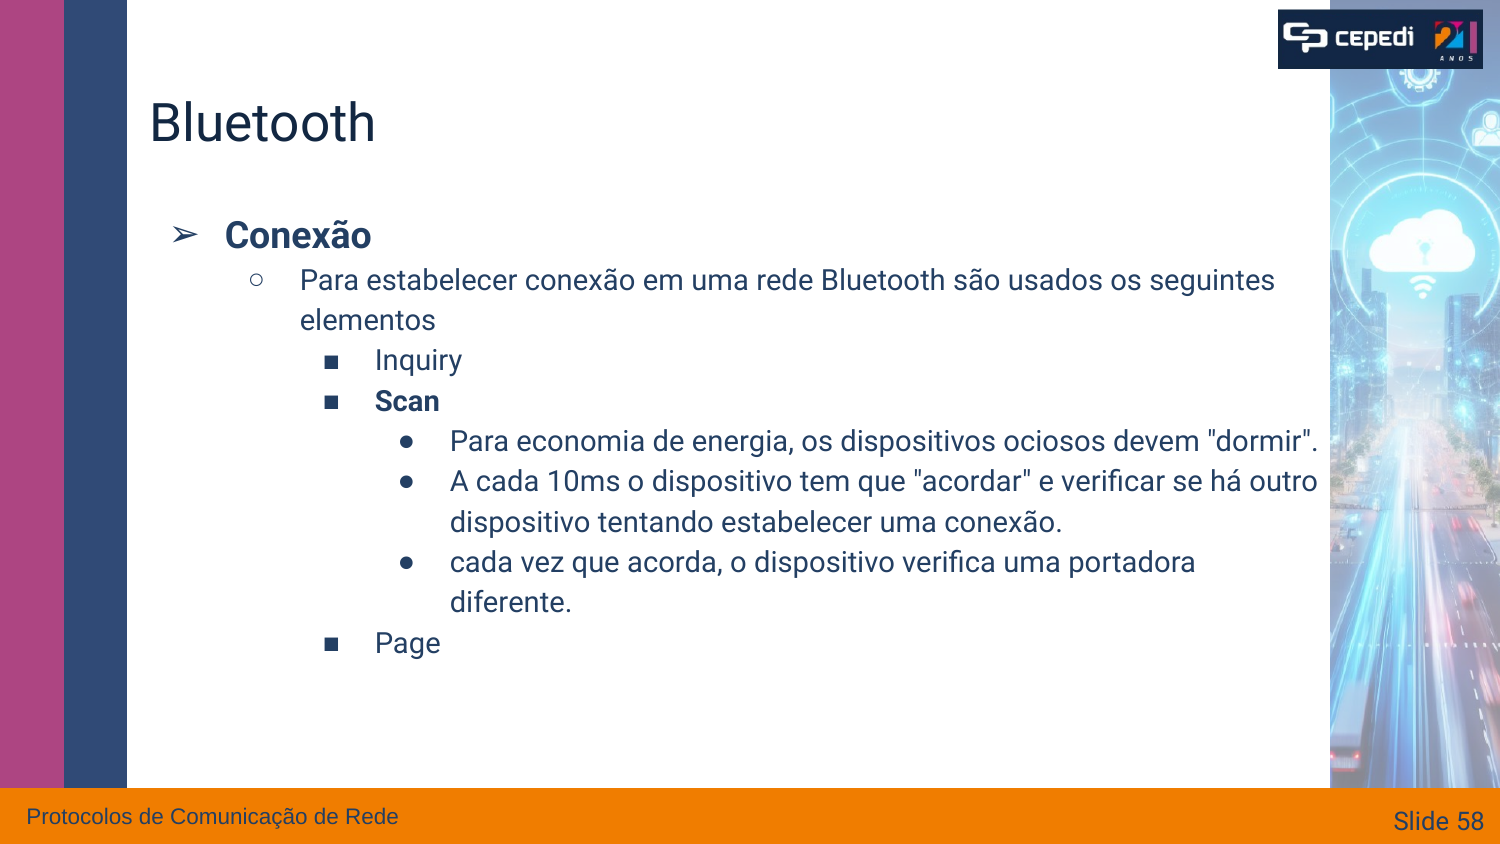

# Bluetooth
Conexão
Para estabelecer conexão em uma rede Bluetooth são usados os seguintes elementos
Inquiry
Scan
Para economia de energia, os dispositivos ociosos devem "dormir".
A cada 10ms o dispositivo tem que "acordar" e verificar se há outro dispositivo tentando estabelecer uma conexão.
cada vez que acorda, o dispositivo verifica uma portadora diferente.
Page
Protocolos de Comunicação de Rede
Slide 58